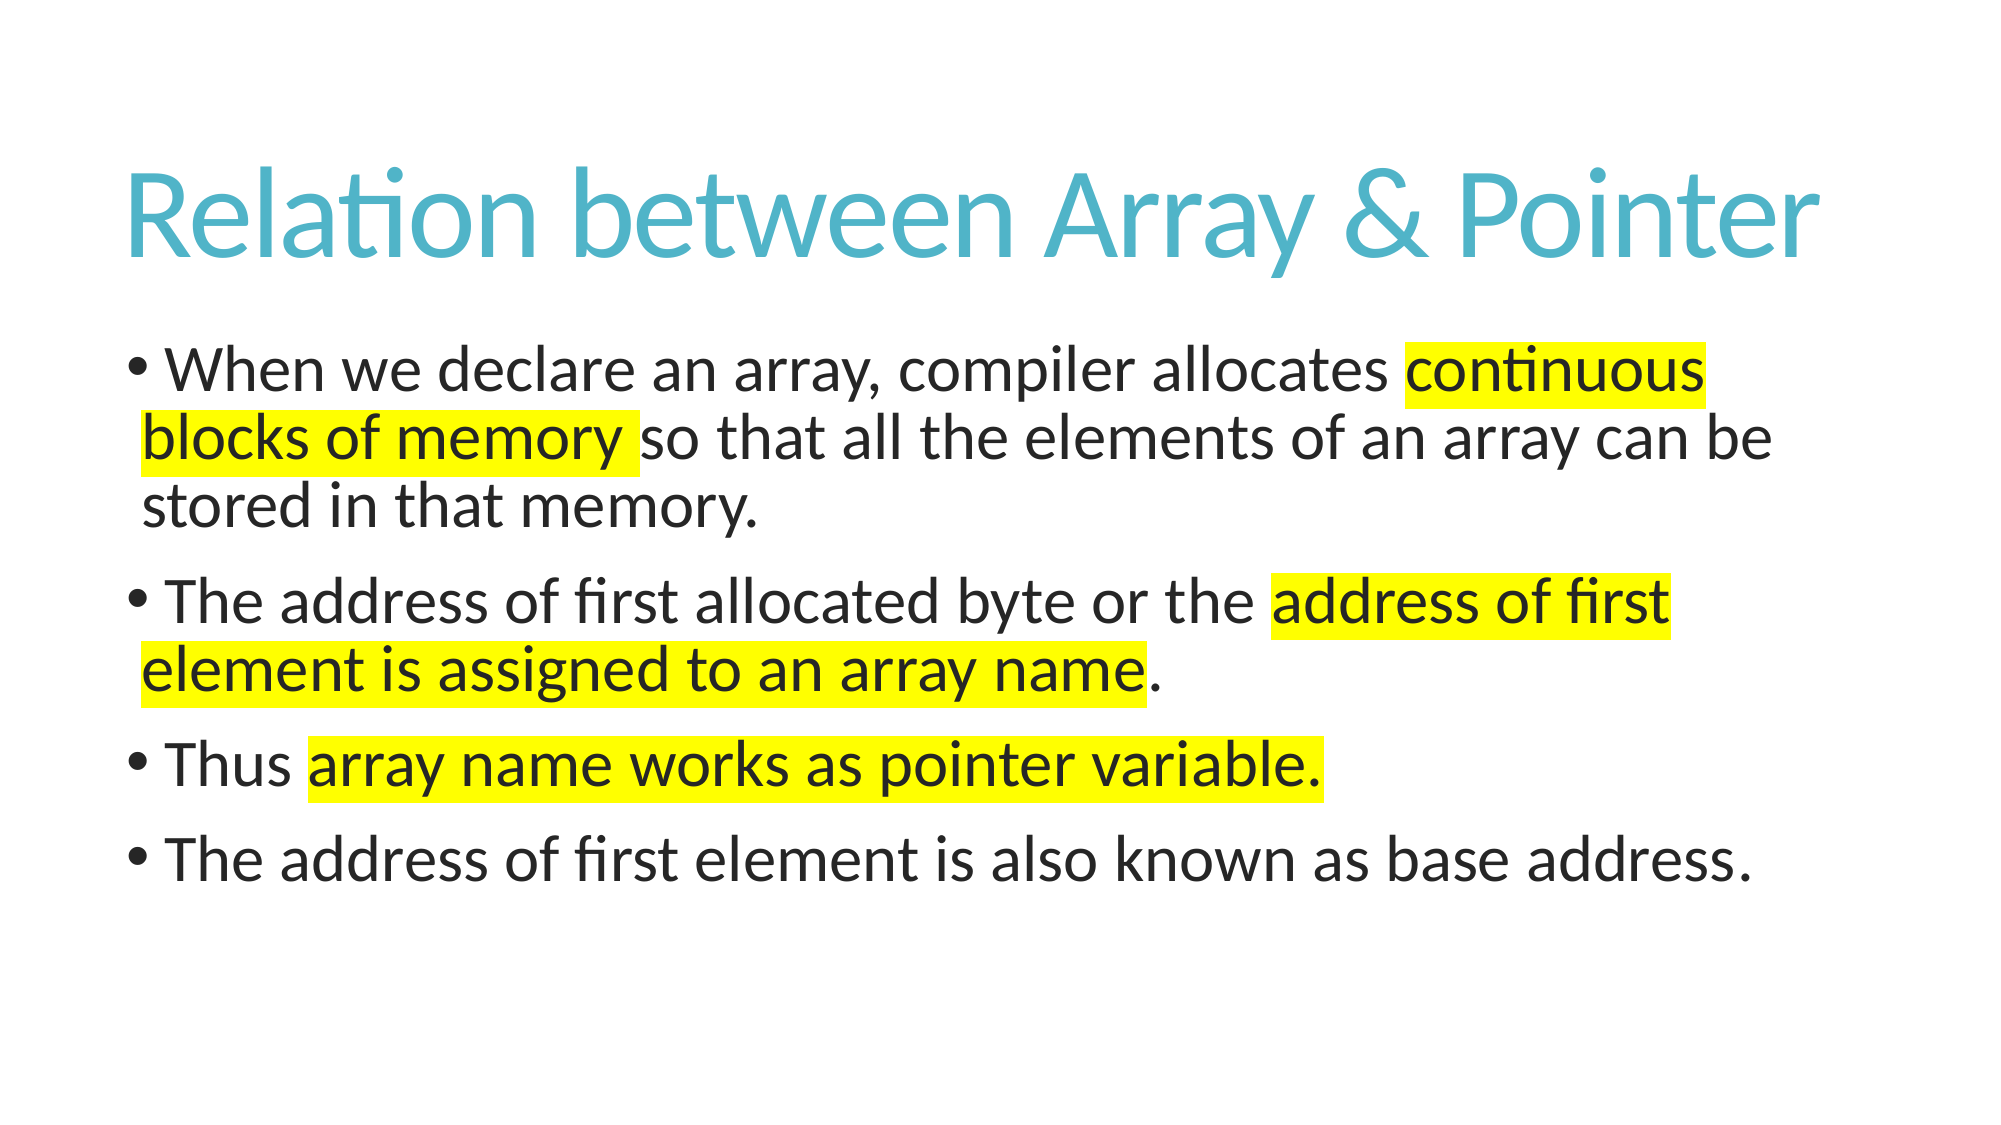

# Relation between Array & Pointer
 When we declare an array, compiler allocates continuous blocks of memory so that all the elements of an array can be stored in that memory.
 The address of first allocated byte or the address of first element is assigned to an array name.
 Thus array name works as pointer variable.
 The address of first element is also known as base address.